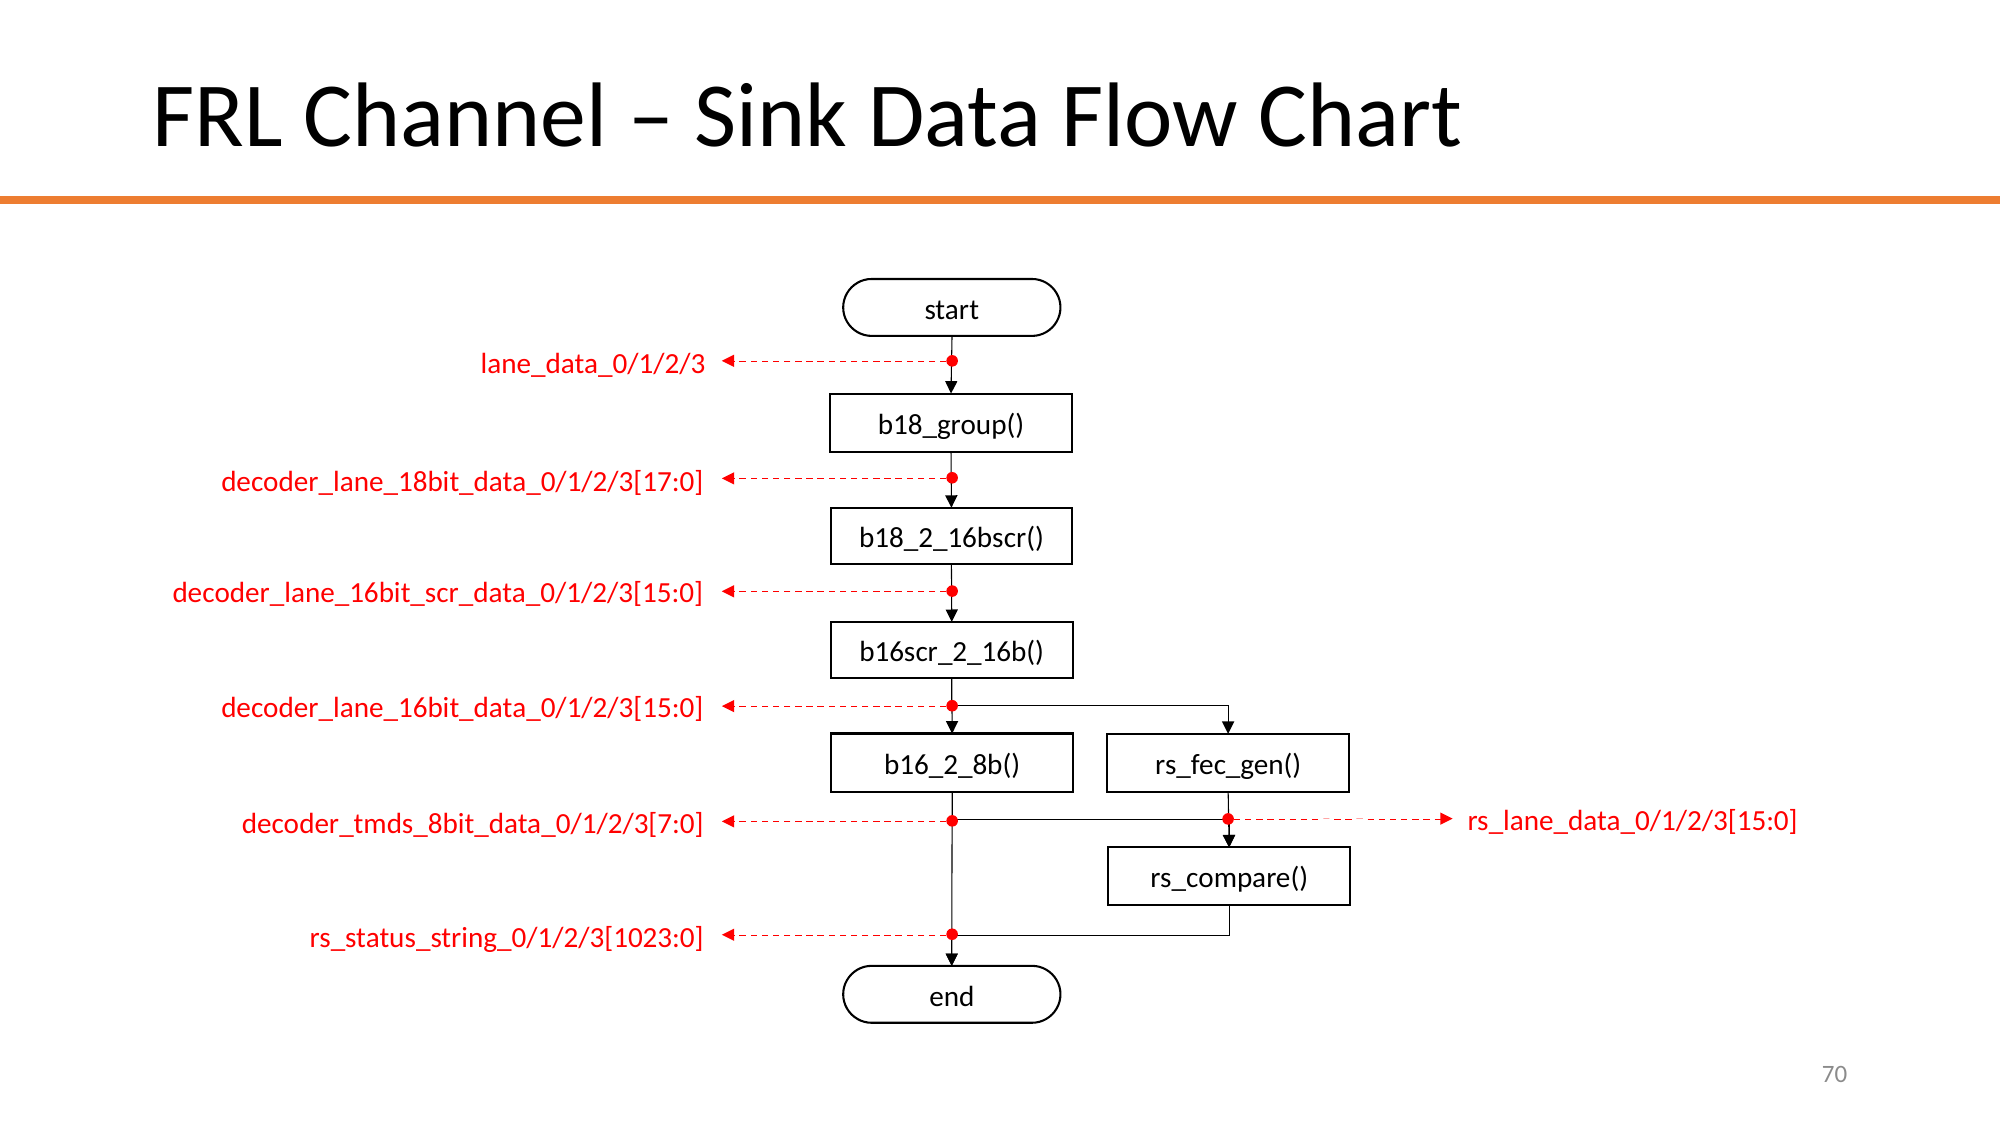

# FRL Channel – Sink Data Flow Chart
start
b18_group()
b18_2_16bscr()
b16scr_2_16b()
b16_2_8b()
rs_fec_gen()
end
lane_data_0/1/2/3

decoder_lane_18bit_data_0/1/2/3[17:0]

decoder_lane_16bit_scr_data_0/1/2/3[15:0]

decoder_lane_16bit_data_0/1/2/3[15:0]

rs_lane_data_0/1/2/3[15:0]
decoder_tmds_8bit_data_0/1/2/3[7:0]

rs_compare()
rs_status_string_0/1/2/3[1023:0]

70